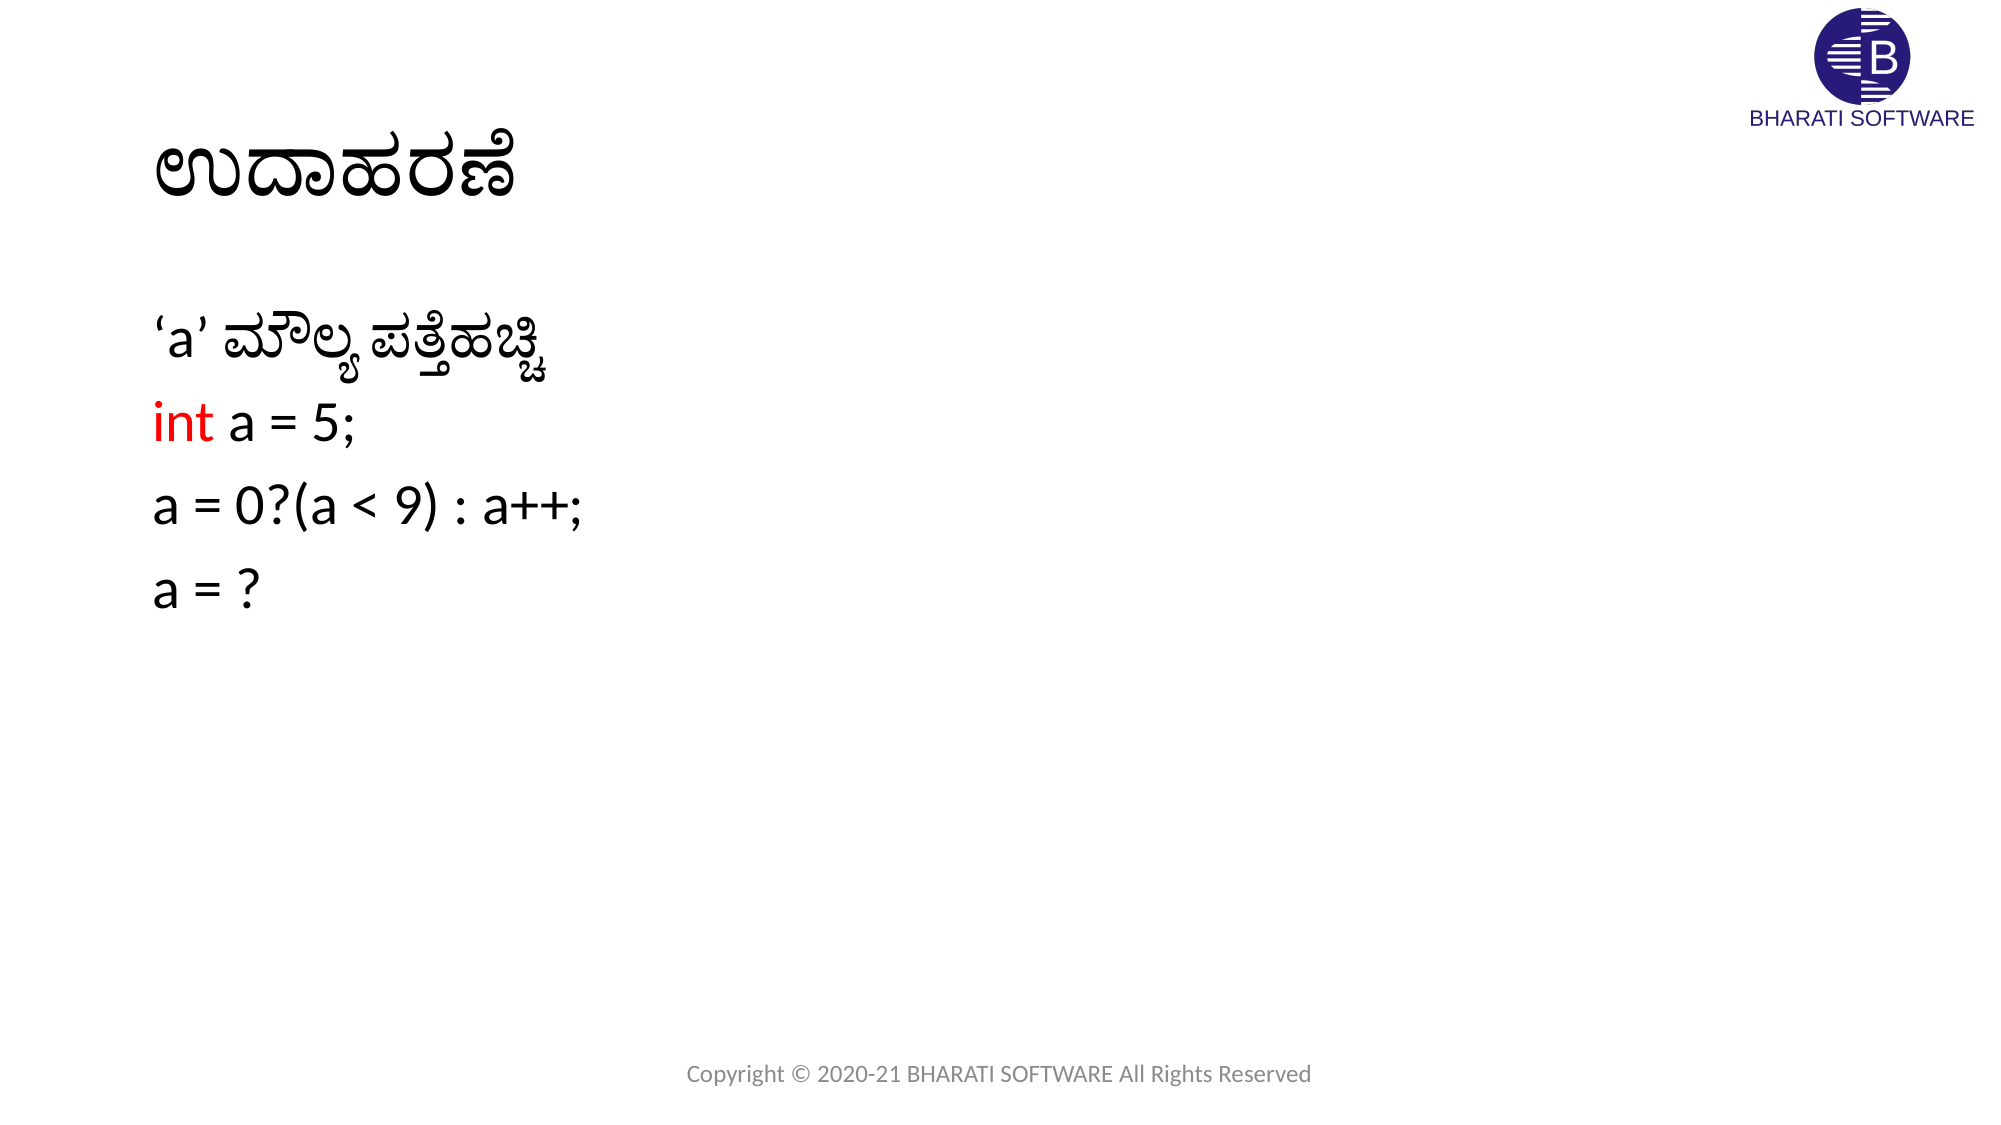

# ಉದಾಹರಣೆ
‘a’ ಮೌಲ್ಯ ಪತ್ತೆಹಚ್ಚಿ
int a = 5;
a = 0?(a < 9) : a++;
a = ?
Copyright © 2020-21 BHARATI SOFTWARE All Rights Reserved